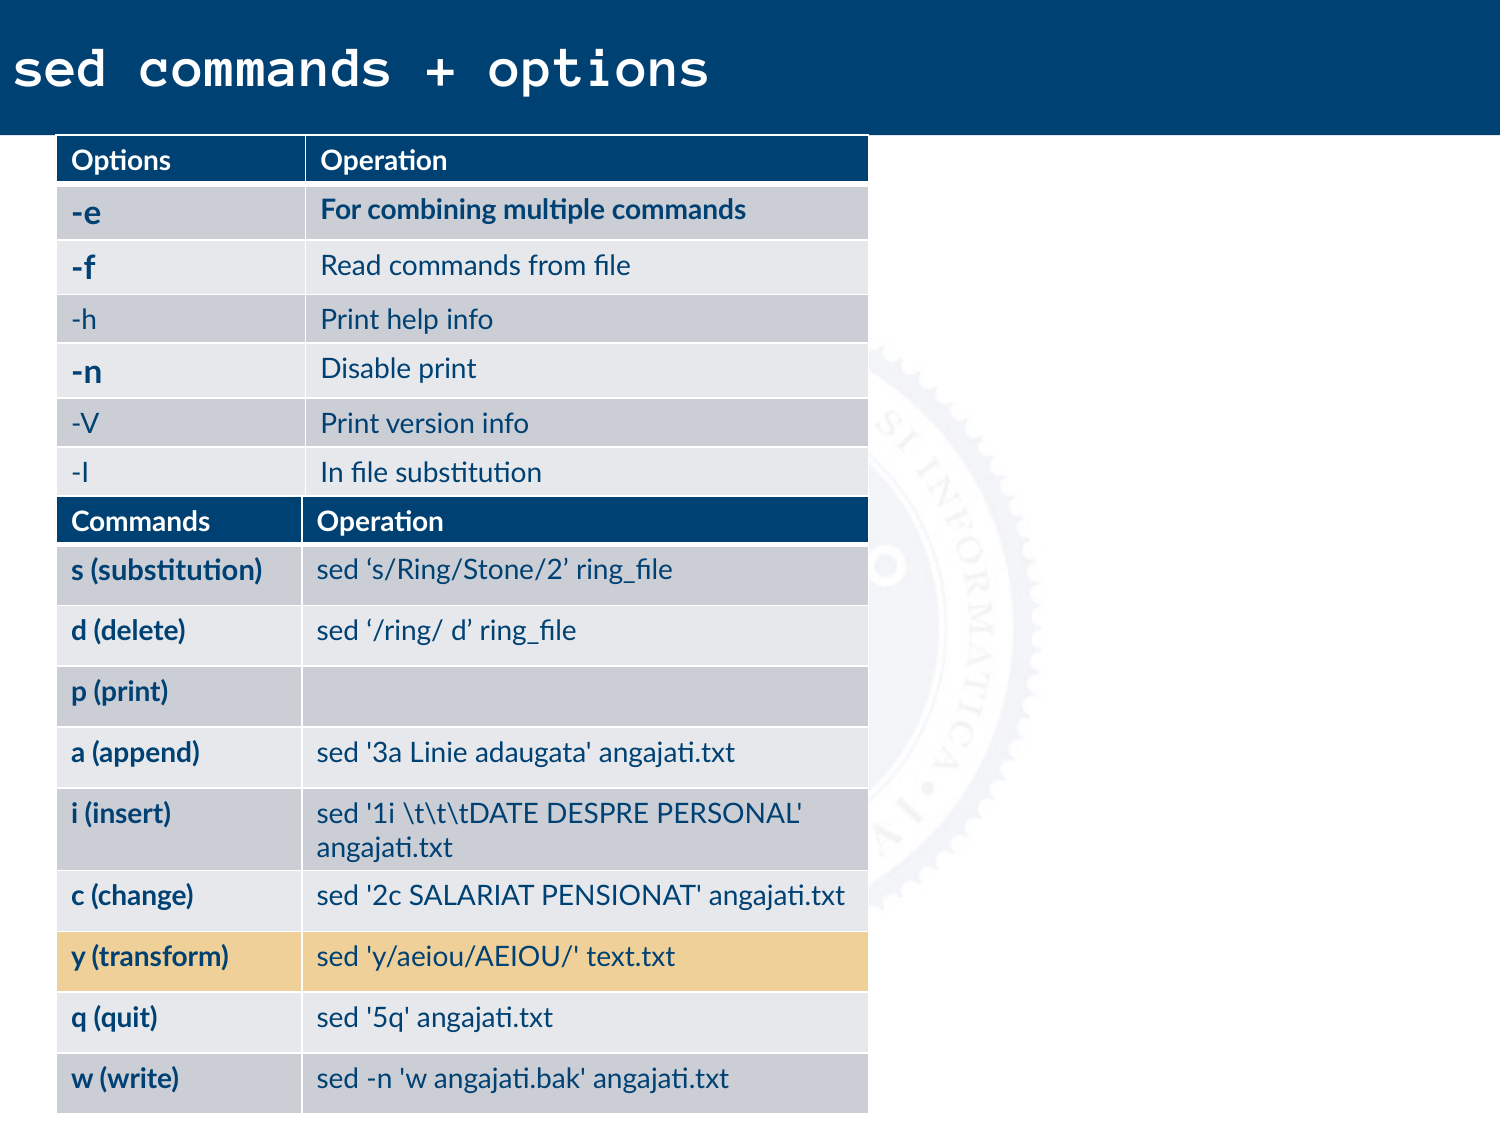

sed commands + options
| Options | Operation |
| --- | --- |
| -e | For combining multiple commands |
| -f | Read commands from file |
| -h | Print help info |
| -n | Disable print |
| -V | Print version info |
| -I | In file substitution |
| Commands | Operation |
| --- | --- |
| s (substitution) | sed ‘s/Ring/Stone/2’ ring\_file |
| d (delete) | sed ‘/ring/ d’ ring\_file |
| p (print) |  |
| a (append) | sed '3a Linie adaugata' angajati.txt |
| i (insert) | sed '1i \t\t\tDATE DESPRE PERSONAL' angajati.txt |
| c (change) | sed '2c SALARIAT PENSIONAT' angajati.txt |
| y (transform) | sed 'y/aeiou/AEIOU/' text.txt |
| q (quit) | sed '5q' angajati.txt |
| w (write) | sed -n 'w angajati.bak' angajati.txt |
18